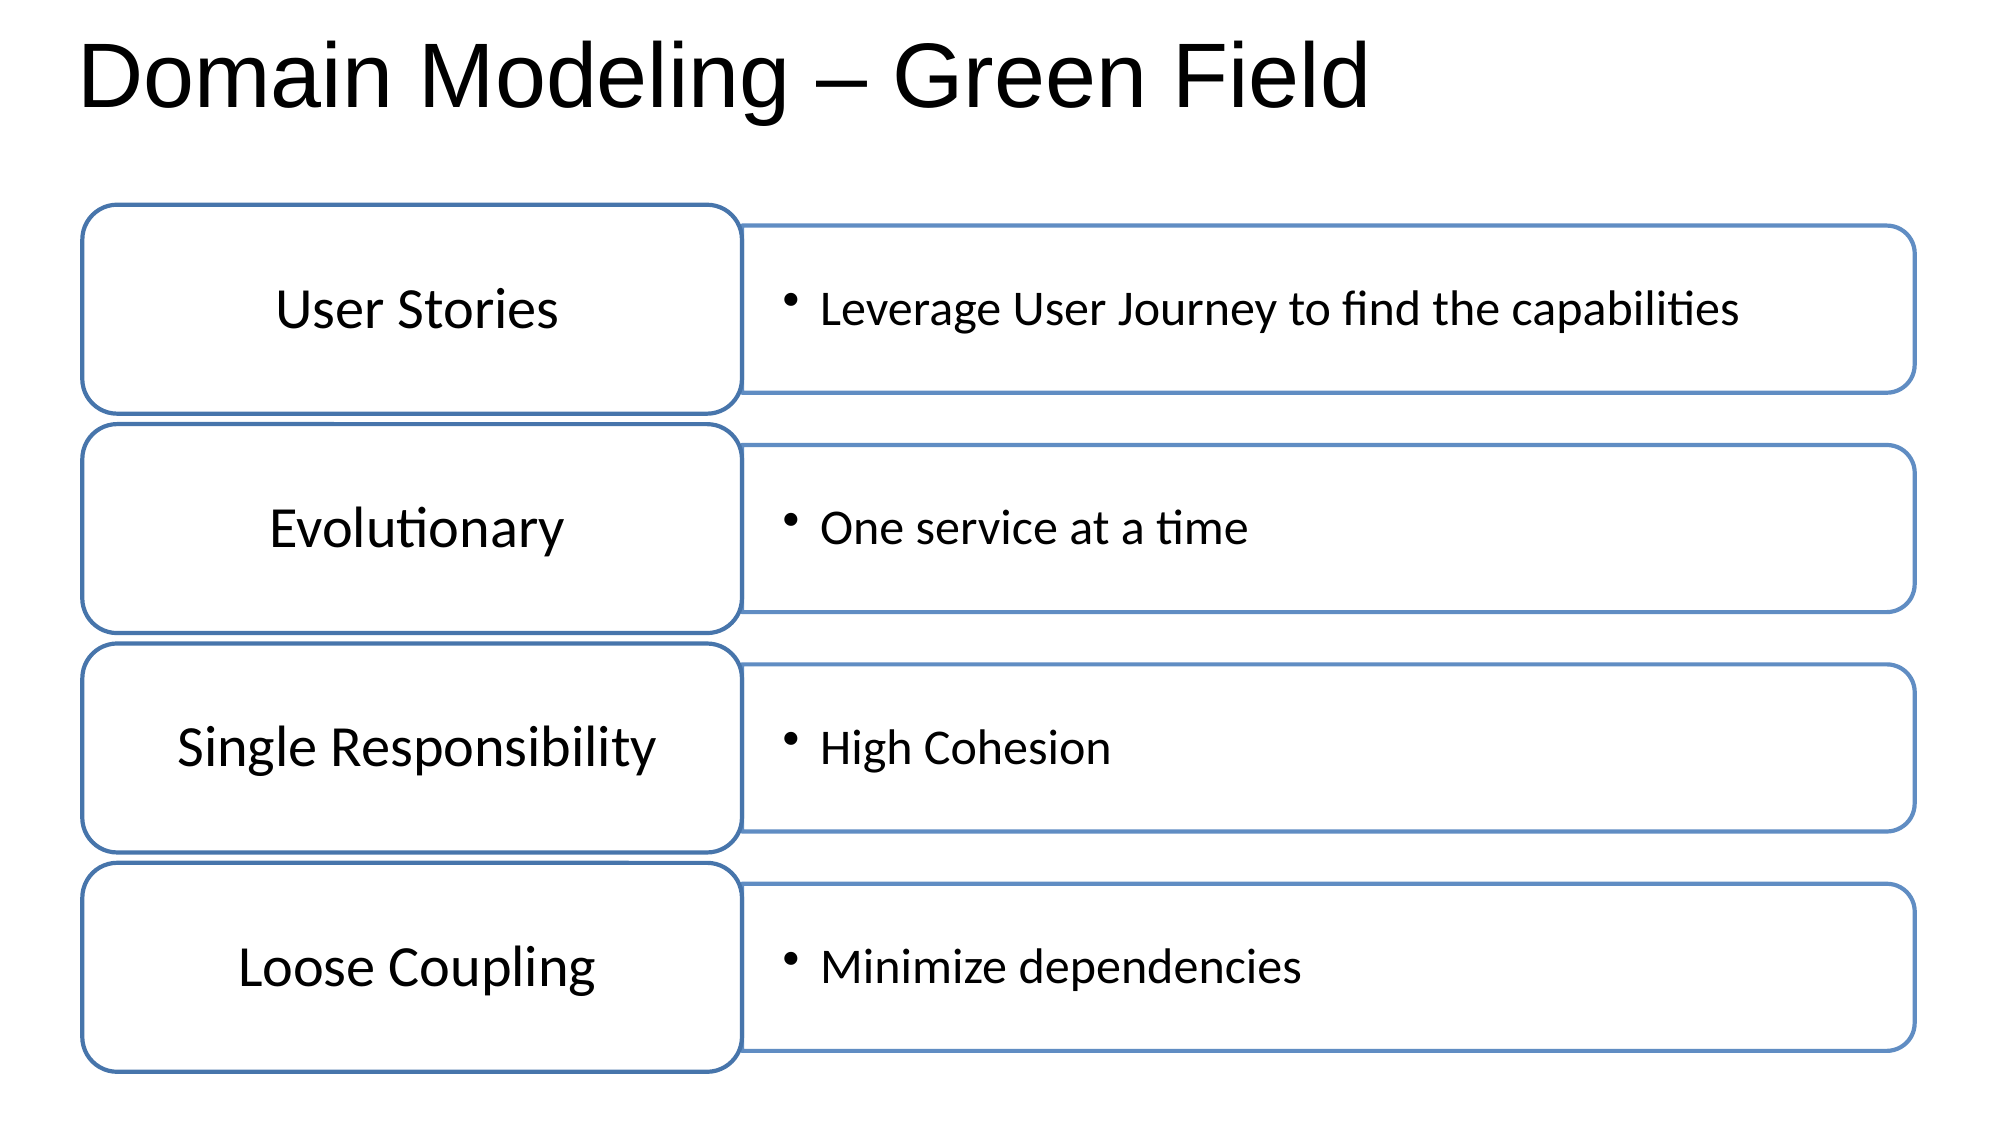

# Domain Modeling – Green Field
Leverage User Journey to find the capabilities
User Stories
One service at a time
Evolutionary
High Cohesion
Single Responsibility
Minimize dependencies
Loose Coupling